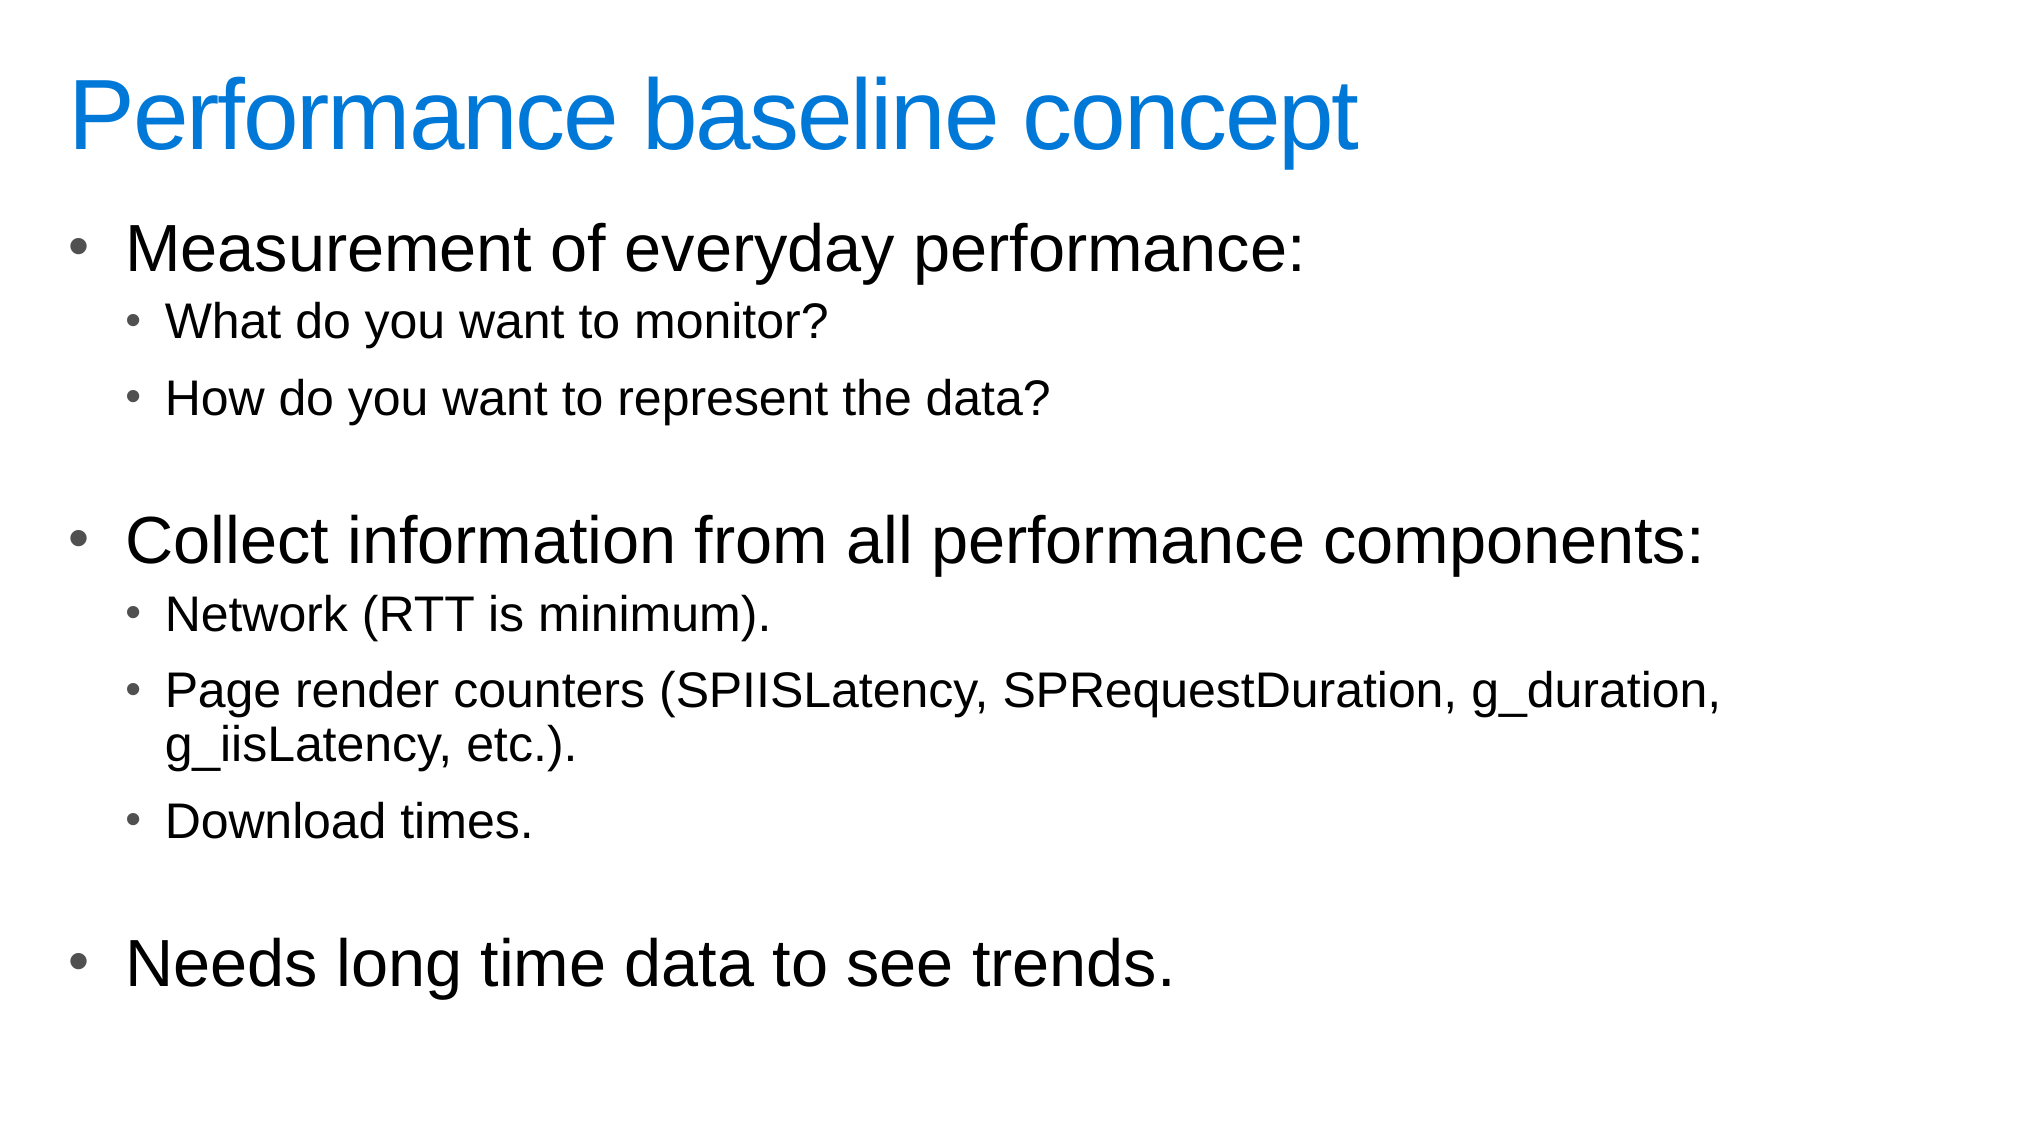

# Performance baseline concept
Measurement of everyday performance:
What do you want to monitor?
How do you want to represent the data?
Collect information from all performance components:
Network (RTT is minimum).
Page render counters (SPIISLatency, SPRequestDuration, g_duration, g_iisLatency, etc.).
Download times.
Needs long time data to see trends.